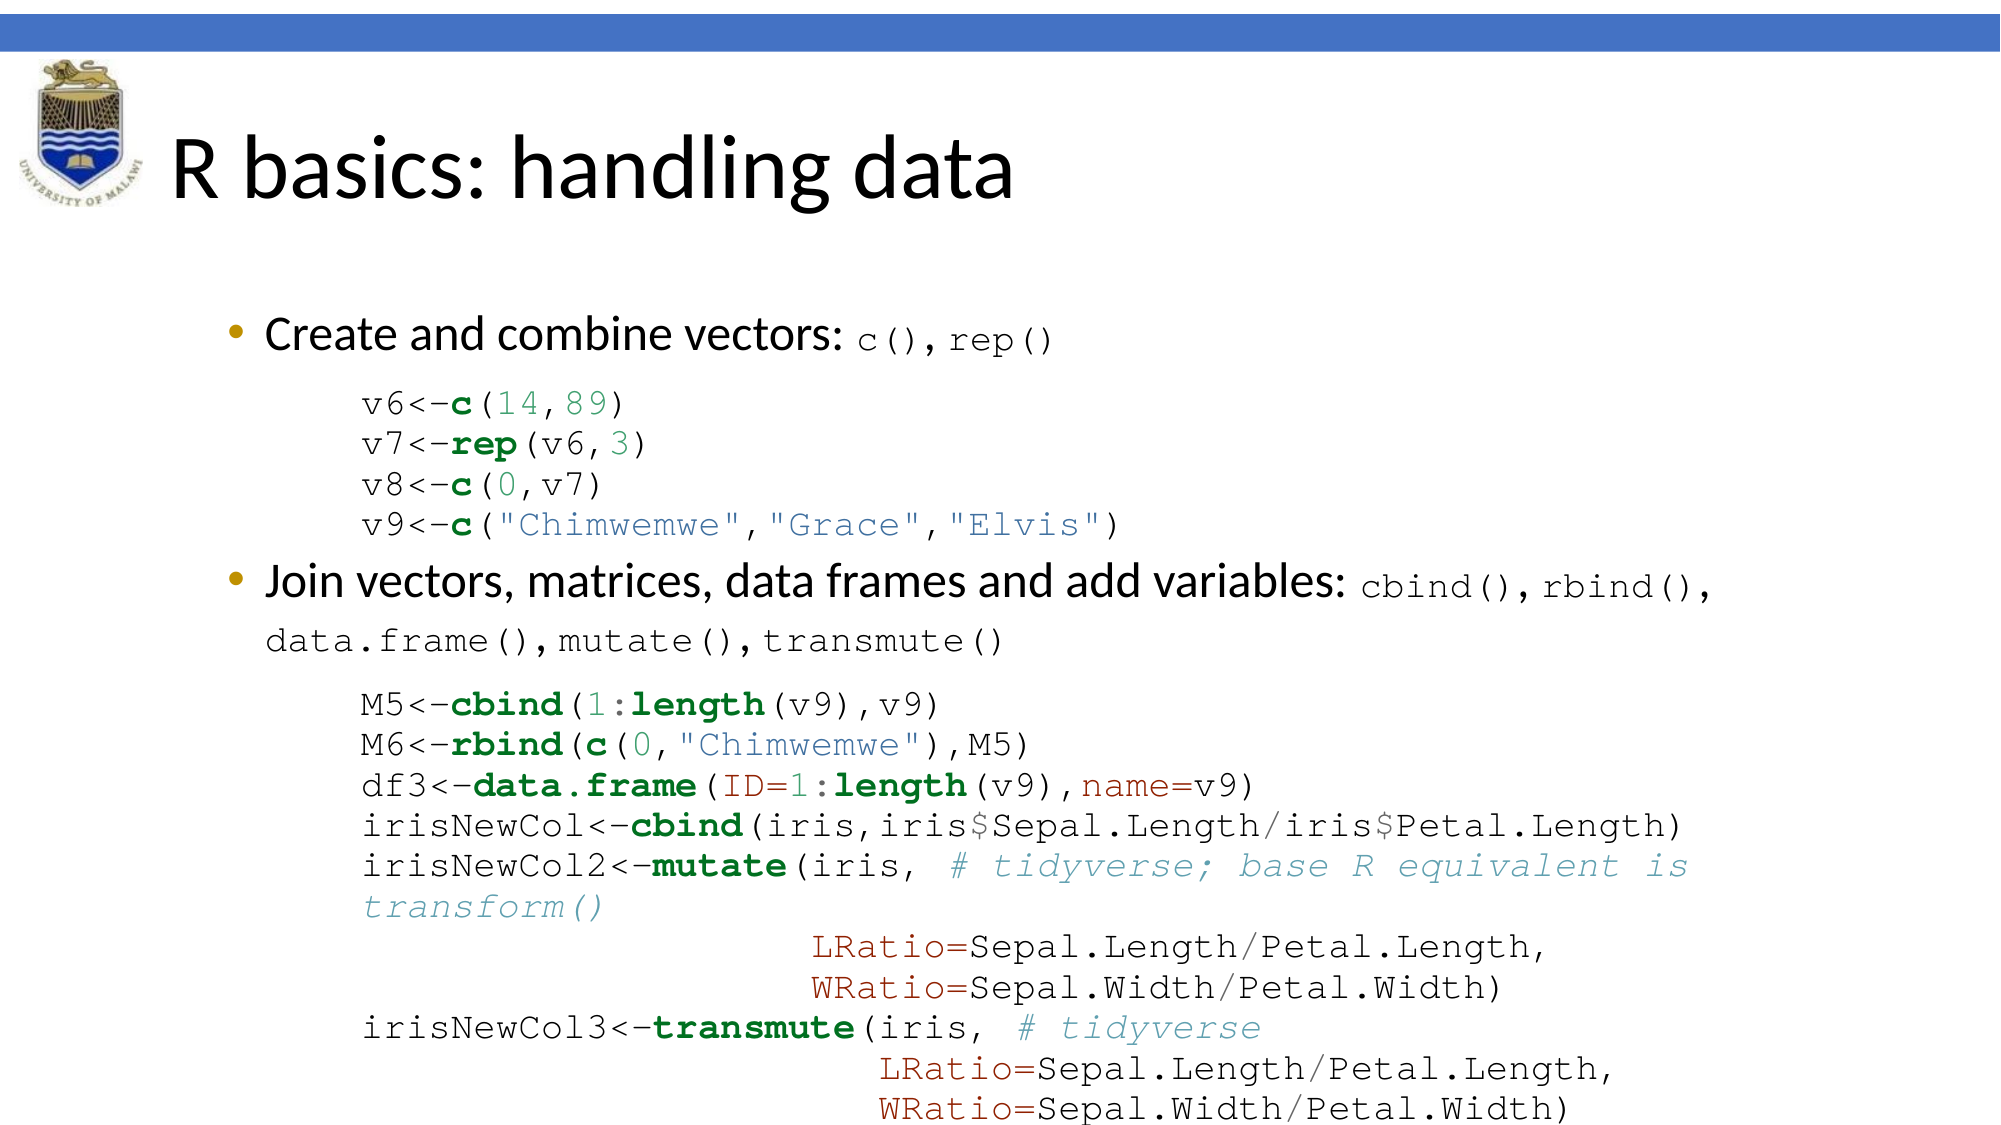

# R basics: handling data
Create and combine vectors: c(), rep()
v6<-c(14,89)
v7<-rep(v6,3)
v8<-c(0,v7)
v9<-c("Chimwemwe","Grace","Elvis")
Join vectors, matrices, data frames and add variables: cbind(), rbind(), data.frame(), mutate(), transmute()
M5<-cbind(1:length(v9),v9)
M6<-rbind(c(0,"Chimwemwe"),M5)
df3<-data.frame(ID=1:length(v9),name=v9)
irisNewCol<-cbind(iris,iris$Sepal.Length/iris$Petal.Length)
irisNewCol2<-mutate(iris, # tidyverse; base R equivalent is transform()
                    LRatio=Sepal.Length/Petal.Length,
                    WRatio=Sepal.Width/Petal.Width)
irisNewCol3<-transmute(iris, # tidyverse
                       LRatio=Sepal.Length/Petal.Length,
                       WRatio=Sepal.Width/Petal.Width)